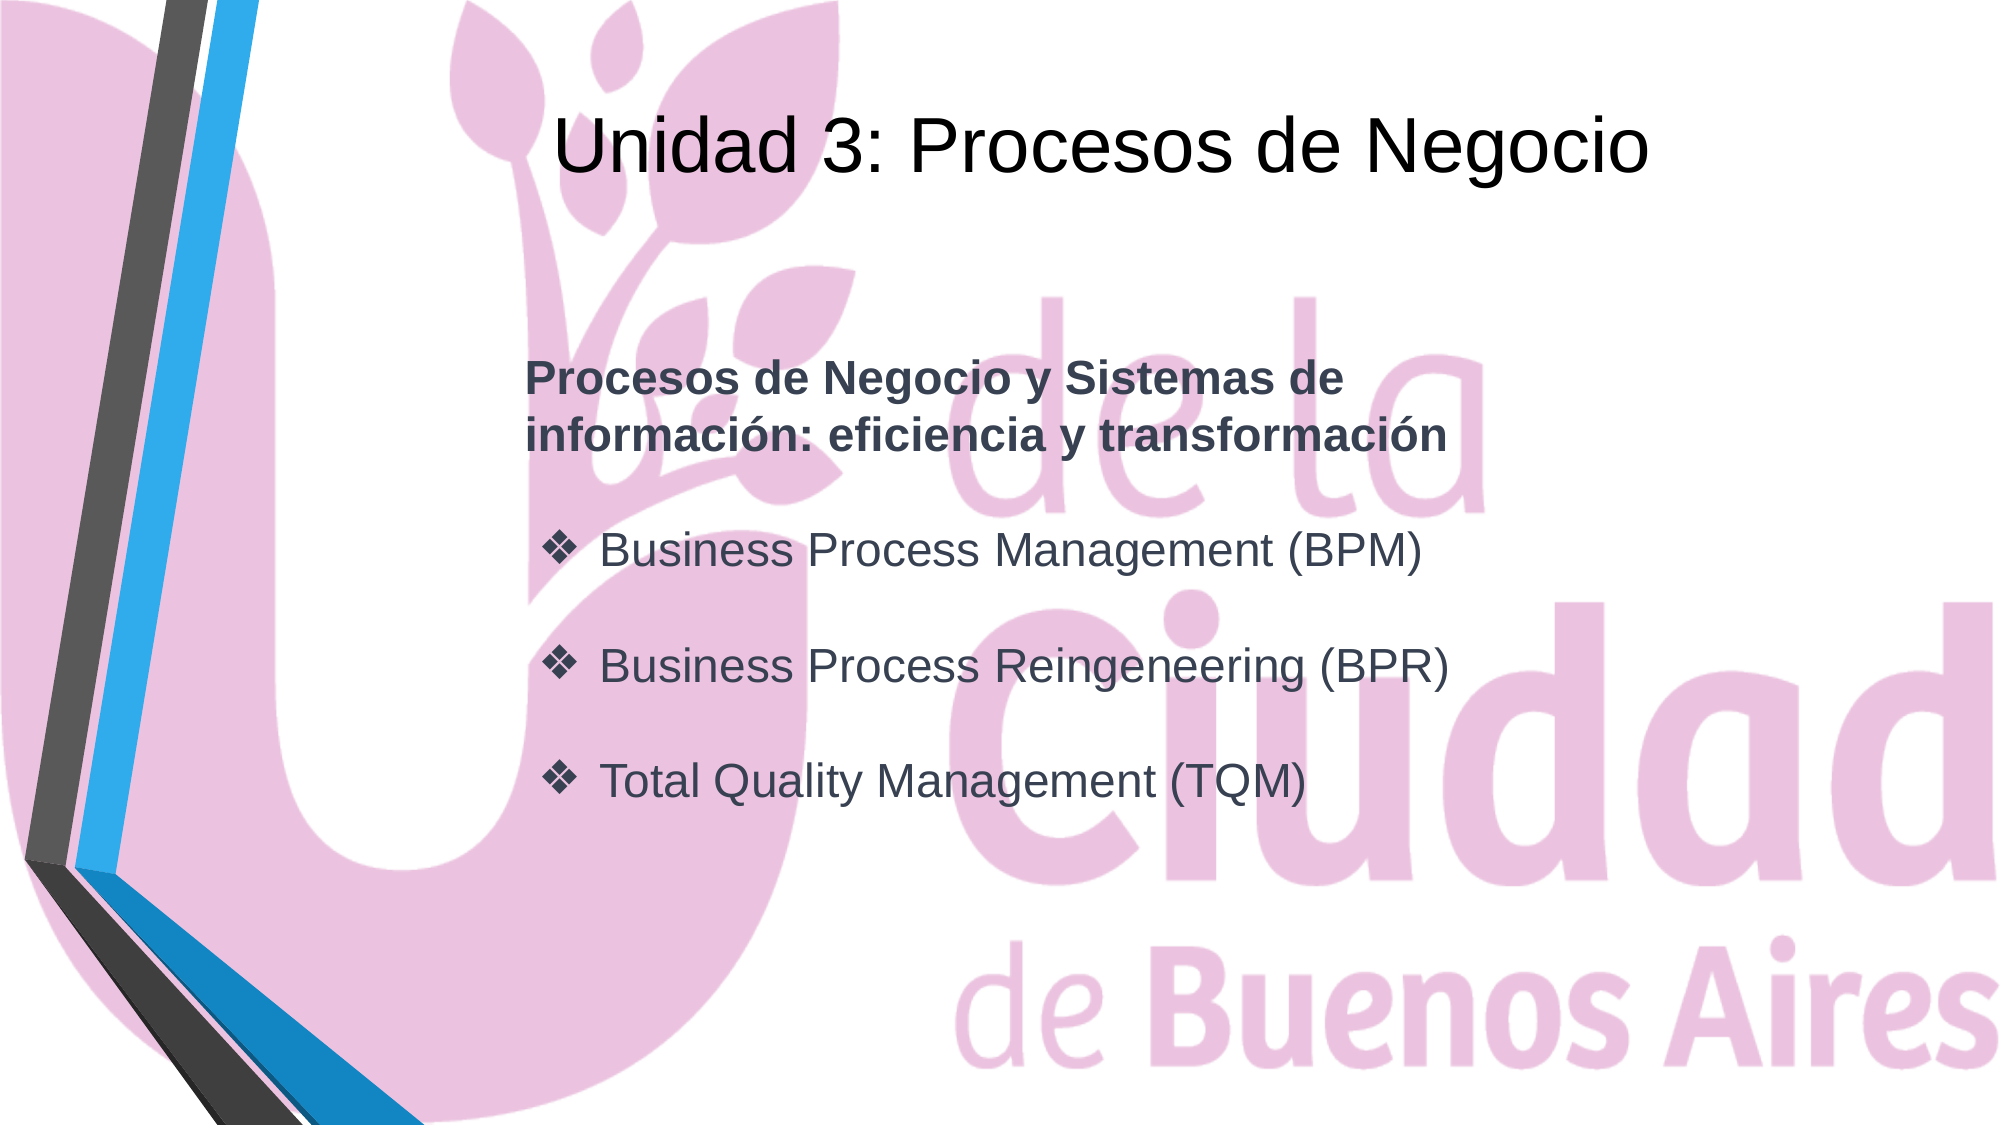

# Unidad 3: Procesos de Negocio
Procesos de Negocio y Sistemas de información: eficiencia y transformación

Business Process Management (BPM)

Business Process Reingeneering (BPR)

Total Quality Management (TQM)